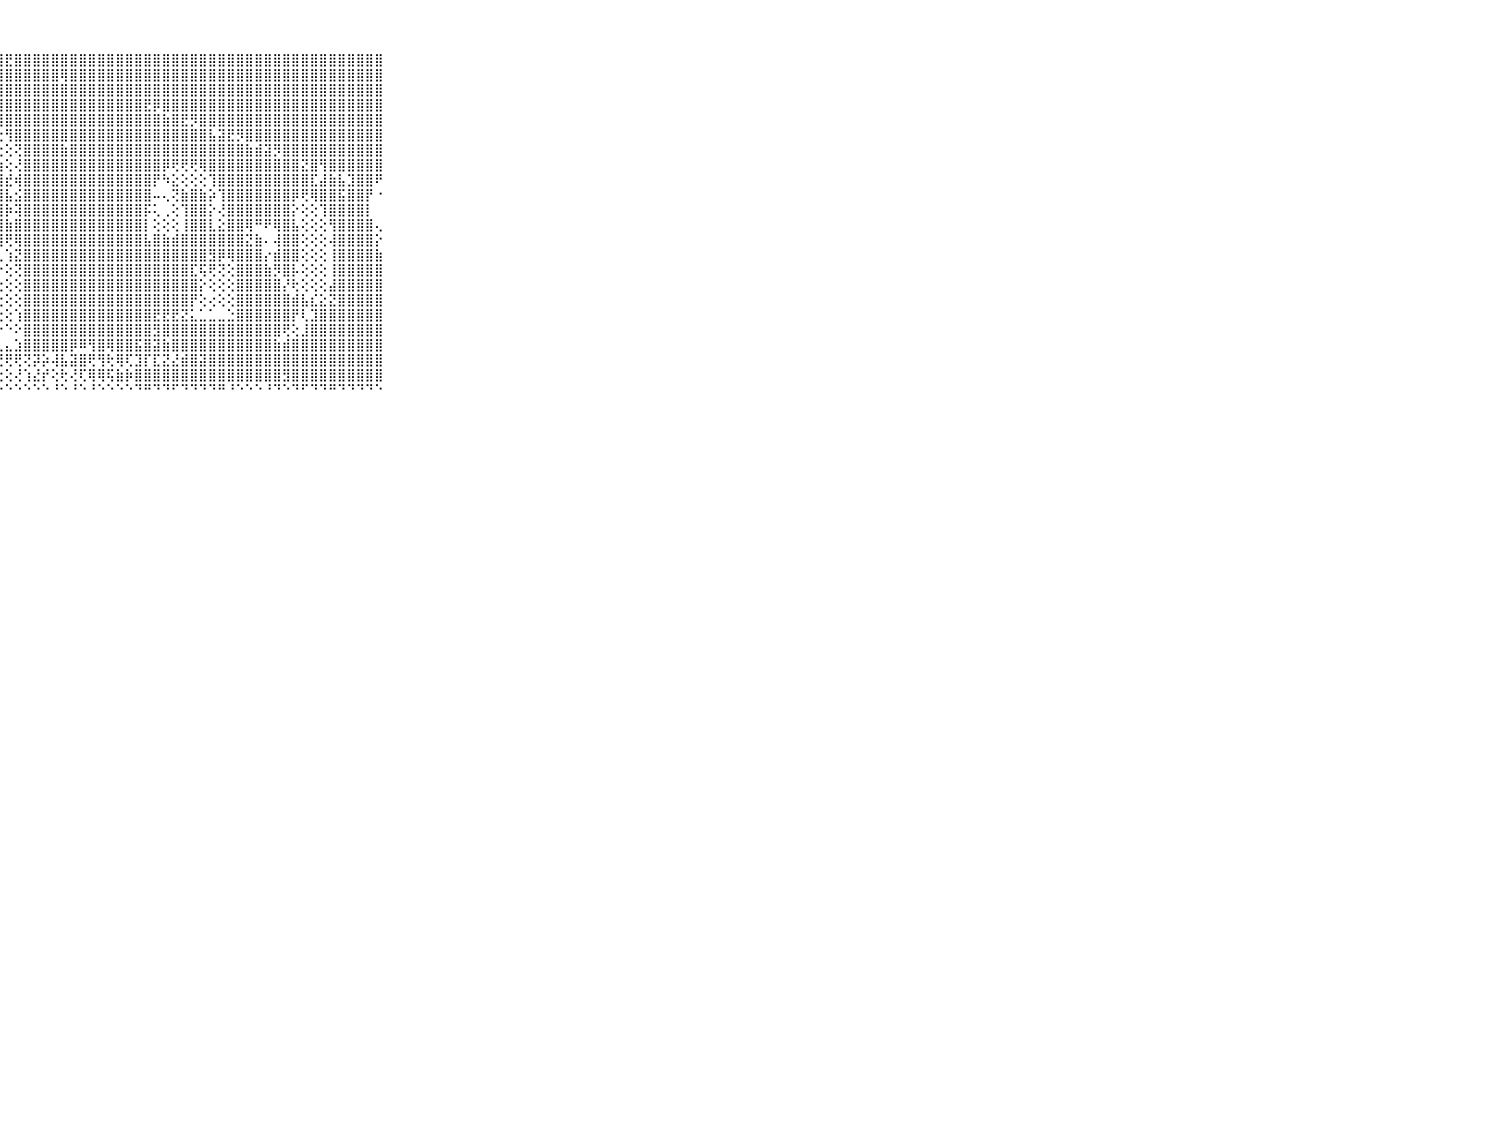

⠀⠀⠀⠀⠀⠀⠀⠀⠀⠀⠀⢜⣿⣷⣞⣿⣿⣿⣿⣿⣿⣿⣿⣿⣿⣿⣷⣽⣟⣿⣿⣿⣿⣿⣿⣿⣿⣿⣿⣿⣿⣿⣿⣿⣿⣿⣿⣿⣿⣿⣿⣿⣿⣿⣿⣿⣿⣿⣿⣿⣿⣿⣿⣿⣿⣿⣿⣿⣿⠀⠀⠀⠀⠀⠀⠀⠀⠀⠀⠀⠀
⠀⠀⠀⠀⠀⠀⠀⠀⠀⠀⠀⢜⣻⣿⡿⣿⣿⣿⣿⣿⣿⣿⣿⣿⣿⣿⣿⣿⣿⣿⣿⣿⣿⣿⢿⣿⣿⣿⣿⣿⣿⣿⣿⣿⣿⣿⣿⣿⣿⣿⣿⣿⣿⣿⣿⣿⣿⣿⣿⣿⣿⣿⣿⣿⣿⣿⣿⣿⣿⠀⠀⠀⠀⠀⠀⠀⠀⠀⠀⠀⠀
⠀⠀⠀⠀⠀⠀⠀⠀⠀⠀⠀⢜⡕⢱⣽⣟⢻⣻⣿⣹⣿⣿⣿⣿⣿⣿⣿⣿⣿⣿⣿⣿⣿⣿⣿⣿⣿⣿⣿⣿⣿⣿⣿⣿⣿⣿⣿⣿⣿⣿⣿⣿⣿⣿⣿⣿⣿⣿⣿⣿⣿⣿⣿⣿⣿⣿⣿⣿⣿⠀⠀⠀⠀⠀⠀⠀⠀⠀⠀⠀⠀
⠀⠀⠀⠀⠀⠀⠀⠀⠀⠀⠀⣽⣵⣵⣿⣿⢿⢿⢟⢟⢏⠝⢟⢻⢿⣿⣿⣿⣿⣿⣿⣿⣿⣿⣿⣿⣿⣿⣿⣿⣿⣿⣿⣟⡿⣿⣿⣿⣿⣿⣿⣿⣿⣿⣿⣿⣿⣿⣿⣿⣿⣿⣿⣿⣿⣿⣿⣿⣿⠀⠀⠀⠀⠀⠀⠀⠀⠀⠀⠀⠀
⠀⠀⠀⠀⠀⠀⠀⠀⠀⠀⠀⡿⠟⠋⢕⢕⢕⢕⢕⣕⢕⢕⢕⢕⢕⢜⢝⢿⣿⣿⣿⣿⣿⣿⣿⣿⣿⣿⣿⣿⣿⣿⣿⣿⣿⣷⣿⣟⡻⣿⣿⣿⣿⣿⣿⣿⣿⣿⣿⣿⣿⣿⣿⣿⣿⣿⣿⣿⣿⠀⠀⠀⠀⠀⠀⠀⠀⠀⠀⠀⠀
⠀⠀⠀⠀⠀⠀⠀⠀⠀⠀⠀⠀⠀⠀⠀⠀⠀⠁⠁⠑⠙⠗⢧⣕⡕⢕⢕⢕⢻⣿⣿⣿⣿⣿⣿⣿⣿⣿⣿⣿⣿⣿⣿⣿⣿⣿⣿⣿⣿⣿⣧⣽⣟⡻⣿⣿⣿⣿⣿⣿⣿⣿⣿⣿⣿⣿⣿⣿⣿⠀⠀⠀⠀⠀⠀⠀⠀⠀⠀⠀⠀
⠀⠀⠀⠀⠀⠀⠀⠀⠀⠀⠀⠙⠛⢓⢲⠴⠄⠐⠄⠐⠀⠀⠀⠝⢿⣧⡕⢕⢕⢝⣿⣿⣿⣿⣷⣿⣿⣿⣿⣿⣿⣿⣿⣿⣿⣿⣿⣿⣿⣿⣿⣿⣿⣿⣷⣾⣽⡻⣿⣿⣿⣿⣿⣿⣿⣿⣿⣿⣿⠀⠀⠀⠀⠀⠀⠀⠀⠀⠀⠀⠀
⠀⠀⠀⠀⠀⠀⠀⠀⠀⠀⠀⠀⠀⠀⠀⠀⠀⠁⠀⠐⠄⢀⠀⠀⢈⢻⣿⣵⢕⢜⣿⣿⣿⣿⣿⣿⣿⣿⣿⣿⣿⣿⣿⣿⣿⡿⢟⢟⢟⢿⣿⣿⣿⣿⣿⣿⣿⣿⣿⣿⣝⣿⢻⣿⣿⣿⣿⣿⣿⠀⠀⠀⠀⠀⠀⠀⠀⠀⠀⠀⠀
⠀⠀⠀⠀⠀⠀⠀⠀⠀⠀⠀⢔⢔⢔⢕⢕⢄⢁⢀⢅⢀⠀⢔⠔⠀⢜⣿⣿⣞⢾⣿⣿⣿⣿⣿⣿⣿⣿⣿⣿⣿⣿⣿⣿⡟⠳⣕⢕⢕⢕⢹⣿⣿⣿⣿⣿⣿⣿⣿⣿⣿⣏⣼⣷⣧⣹⣿⣿⠟⠀⠀⠀⠀⠀⠀⠀⠀⠀⠀⠀⠀
⠀⠀⠀⠀⠀⠀⠀⠀⠀⠀⠀⣿⣿⣷⣷⣧⣵⣕⢕⢕⢕⢕⢕⢔⢅⢑⢹⣿⣧⣪⣿⣿⣿⣿⣿⣿⣿⣿⣿⣿⣿⣿⣿⣿⠤⢄⢝⣷⣿⣷⡵⢹⣿⣿⣿⣿⣿⣿⣿⡿⢟⢿⣿⣿⣯⣿⣿⡟⠐⠀⠀⠀⠀⠀⠀⠀⠀⠀⠀⠀⠀
⠀⠀⠀⠀⠀⠀⠀⠀⠀⠀⠀⣿⣿⣿⣿⣿⣿⣿⣿⣷⣷⣷⣵⣕⣕⡕⣼⣿⡷⢽⣿⣿⣿⣿⣿⣿⣿⣿⣿⣿⣿⣿⣿⡯⢅⢀⢕⢹⣿⣿⡕⢜⣿⣿⣿⣿⣿⣿⣿⡕⢕⢕⢹⣿⣿⣿⣿⡇⠀⠀⠀⠀⠀⠀⠀⠀⠀⠀⠀⠀⠀
⠀⠀⠀⠀⠀⠀⠀⠀⠀⠀⠀⣿⣿⣿⣿⣿⣿⣿⣿⣿⣿⣿⣿⣿⣿⣿⣿⣿⣷⣿⣿⣿⣿⣿⣿⣿⣿⣿⣿⣿⣿⣿⣿⡇⢕⢕⢕⢸⣿⣿⣇⣕⣿⣿⢿⠛⠟⢿⣿⣧⢕⢕⢕⢻⣿⣿⣿⣿⢄⠀⠀⠀⠀⠀⠀⠀⠀⠀⠀⠀⠀
⠀⠀⠀⠀⠀⠀⠀⠀⠀⠀⠀⣿⣿⣿⣿⣿⣿⣿⣿⣿⣿⣿⣿⣿⣿⣿⣿⣿⢟⢿⣿⣿⣿⣿⣿⣿⣿⣿⣿⣿⣿⣿⣿⣧⣿⣷⣾⣿⣿⣿⣿⣿⣿⣿⣝⣷⠄⢼⣿⣿⢕⢕⢕⢼⣿⣿⣿⣿⡕⠀⠀⠀⠀⠀⠀⠀⠀⠀⠀⠀⠀
⠀⠀⠀⠀⠀⠀⠀⠀⠀⠀⠀⣿⣿⣿⣿⣿⣿⣿⣿⣿⣿⣿⣿⣿⣿⣿⣿⢇⢱⣝⣿⣿⣿⣿⣿⣿⣿⣿⣿⣿⣿⣿⣿⣿⣿⣿⣿⣿⣿⣿⣻⡿⢿⣿⣿⣿⡔⣾⣿⣿⢕⢕⢕⢸⣿⣿⣿⣿⣷⠀⠀⠀⠀⠀⠀⠀⠀⠀⠀⠀⠀
⠀⠀⠀⠀⠀⠀⠀⠀⠀⠀⠀⣿⣿⣿⣿⣿⣿⣿⣿⣿⣿⣿⣿⣿⣿⣿⣿⡕⢕⢝⣿⣿⣿⣿⣿⣿⣿⣿⣿⣿⣿⣿⣿⣿⣿⣿⣿⣿⣏⢯⢟⢝⢕⣿⣿⣿⣷⡻⣿⡧⢕⢕⢕⢸⣿⣿⣿⣿⣿⠀⠀⠀⠀⠀⠀⠀⠀⠀⠀⠀⠀
⠀⠀⠀⠀⠀⠀⠀⠀⠀⠀⠀⣿⣿⣿⣿⣿⣿⣿⣿⣿⣿⣿⣿⣿⣿⣿⣿⢕⢕⢕⣿⣿⣿⣿⣿⣿⣿⣿⣿⣿⣿⣿⣿⣿⣿⣿⣿⣿⣿⡕⢕⢕⢕⣿⣿⣿⣿⣿⡜⢗⢕⢕⢕⣼⣿⣿⣿⣿⣿⠀⠀⠀⠀⠀⠀⠀⠀⠀⠀⠀⠀
⠀⠀⠀⠀⠀⠀⠀⠀⠀⠀⠀⣿⣿⣿⣿⣿⣿⣿⣿⣿⣿⣿⣿⣿⣿⣿⣿⢕⢕⢕⣿⣿⣿⣿⣿⣿⣿⣿⣿⣿⣿⣿⣿⣿⣿⣿⣿⣿⡟⢕⢔⢕⢕⣿⣿⣿⣿⣿⣿⣾⣧⣎⣕⣝⣿⣿⣿⣿⣿⠀⠀⠀⠀⠀⠀⠀⠀⠀⠀⠀⠀
⠀⠀⠀⠀⠀⠀⠀⠀⠀⠀⠀⠜⣿⣿⣿⣿⣿⣿⣿⣿⣿⣿⣿⣿⣿⣿⡿⢕⢕⢱⣿⣿⣿⣿⣿⣿⣿⣿⣿⣿⣿⣿⣿⣿⣟⣟⣟⣝⣅⣁⣁⣀⣑⣿⣿⣿⣿⣿⣿⡟⢇⣹⣿⣿⣿⣿⣿⣿⣿⠀⠀⠀⠀⠀⠀⠀⠀⠀⠀⠀⠀
⠀⠀⠀⠀⠀⠀⠀⠀⠀⠀⠀⠀⠘⣿⣿⣿⣿⣿⣿⣿⣿⣿⣿⣿⣿⡿⢏⠑⠑⠕⣿⣿⣿⣿⣿⣿⣿⣿⣿⣿⣿⣿⣿⣿⣻⣿⣿⣿⣿⣿⣿⣿⣿⣿⣿⣿⣿⣿⢟⢕⣸⣿⣿⣿⣿⣿⣿⣿⣿⠀⠀⠀⠀⠀⠀⠀⠀⠀⠀⠀⠀
⠀⠀⠀⠀⠀⠀⠀⠀⠀⠀⠀⣄⣀⣅⣕⣕⣕⣕⣕⣱⣕⣕⣕⣕⣕⢕⣁⣄⣄⣱⣿⣿⣿⣿⣿⡿⠿⢻⣿⢿⣿⣿⣯⣿⣽⣷⣿⣿⣿⣿⣿⣿⣿⣿⣿⣿⣿⣷⣾⣿⣿⣿⣿⣿⣿⣿⣿⣿⣿⠀⠀⠀⠀⠀⠀⠀⠀⠀⠀⠀⠀
⠀⠀⠀⠀⠀⠀⠀⠀⠀⠀⠀⠜⢟⣿⣏⣟⣽⣽⣵⣽⣷⣷⣷⣿⣿⢿⢿⢟⢟⢟⢝⡽⡵⢼⣧⣽⣿⢟⢻⢗⢿⢏⣹⡏⣏⣝⣜⣾⣿⣽⣿⣿⣿⣿⣿⣿⣿⣿⣿⣿⣿⣿⣿⣿⣿⣿⣿⣿⣿⠀⠀⠀⠀⠀⠀⠀⠀⠀⠀⠀⠀
⠀⠀⠀⠀⠀⠀⠀⠀⠀⠀⠀⢽⢿⢟⢿⢟⢛⢏⢝⢝⣹⡕⡕⢕⢕⢕⢕⢕⢕⢜⢱⣜⡞⢕⢗⢜⢏⢿⢿⢯⣷⡷⣿⣿⣿⣿⣿⣿⣿⣿⣿⣿⣿⣿⣿⣿⣿⣿⣻⣿⣿⣿⣿⣿⣿⣿⣿⣿⣿⠀⠀⠀⠀⠀⠀⠀⠀⠀⠀⠀⠀
⠀⠀⠀⠀⠀⠀⠀⠀⠀⠀⠀⠀⠀⠀⠀⠀⠀⠁⠑⠑⠑⠑⠑⠑⠘⠑⠑⠑⠑⠑⠑⠑⠑⠘⠑⠘⠑⠘⠑⠑⠑⠑⠙⠛⠙⠙⠋⠙⠙⠙⠙⠛⠘⠑⠑⠑⠘⠙⠑⠙⠋⠙⠙⠛⠙⠙⠙⠙⠑⠀⠀⠀⠀⠀⠀⠀⠀⠀⠀⠀⠀